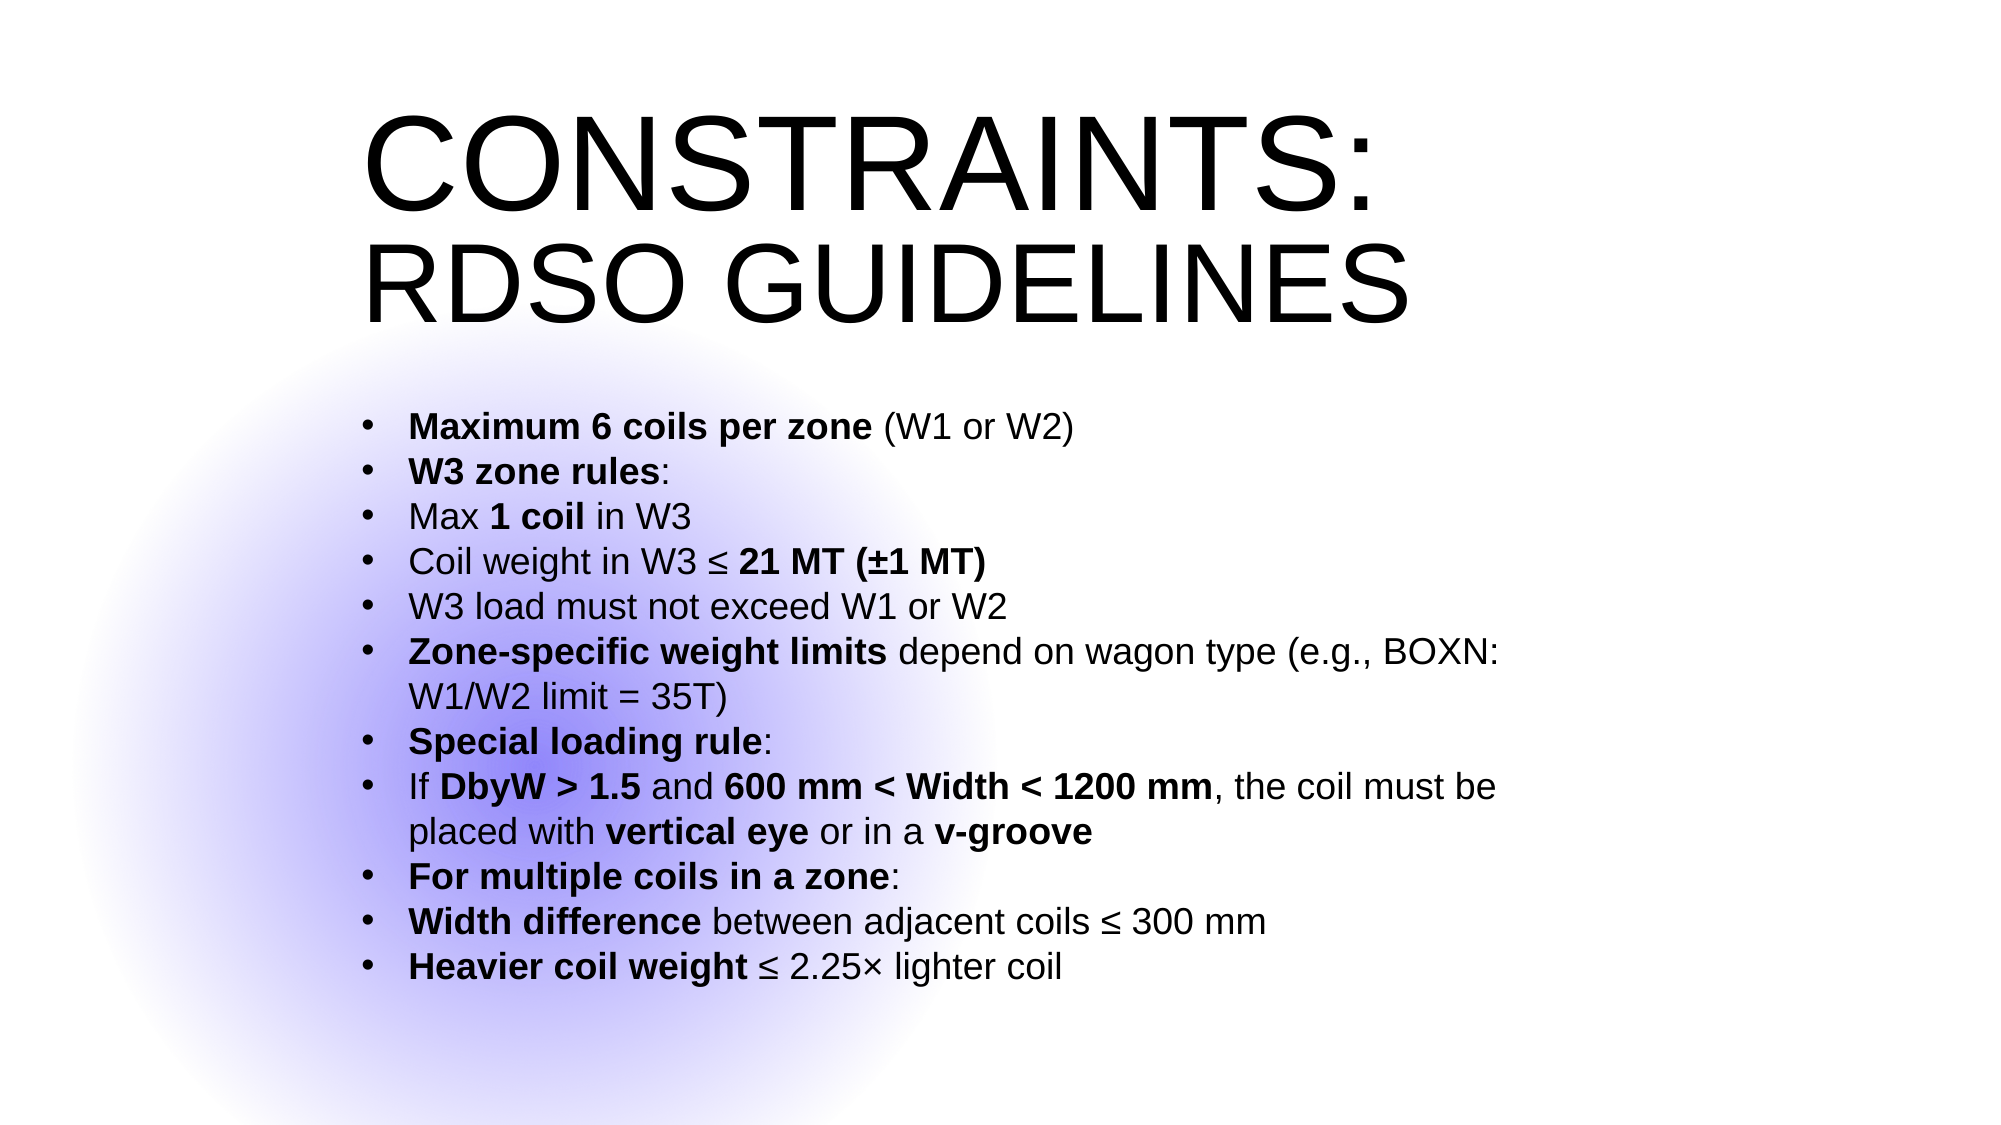

# Constraints: rdso guidelines
Maximum 6 coils per zone (W1 or W2)
W3 zone rules:
Max 1 coil in W3
Coil weight in W3 ≤ 21 MT (±1 MT)
W3 load must not exceed W1 or W2
Zone-specific weight limits depend on wagon type (e.g., BOXN: W1/W2 limit = 35T)
Special loading rule:
If DbyW > 1.5 and 600 mm < Width < 1200 mm, the coil must be placed with vertical eye or in a v-groove
For multiple coils in a zone:
Width difference between adjacent coils ≤ 300 mm
Heavier coil weight ≤ 2.25× lighter coil